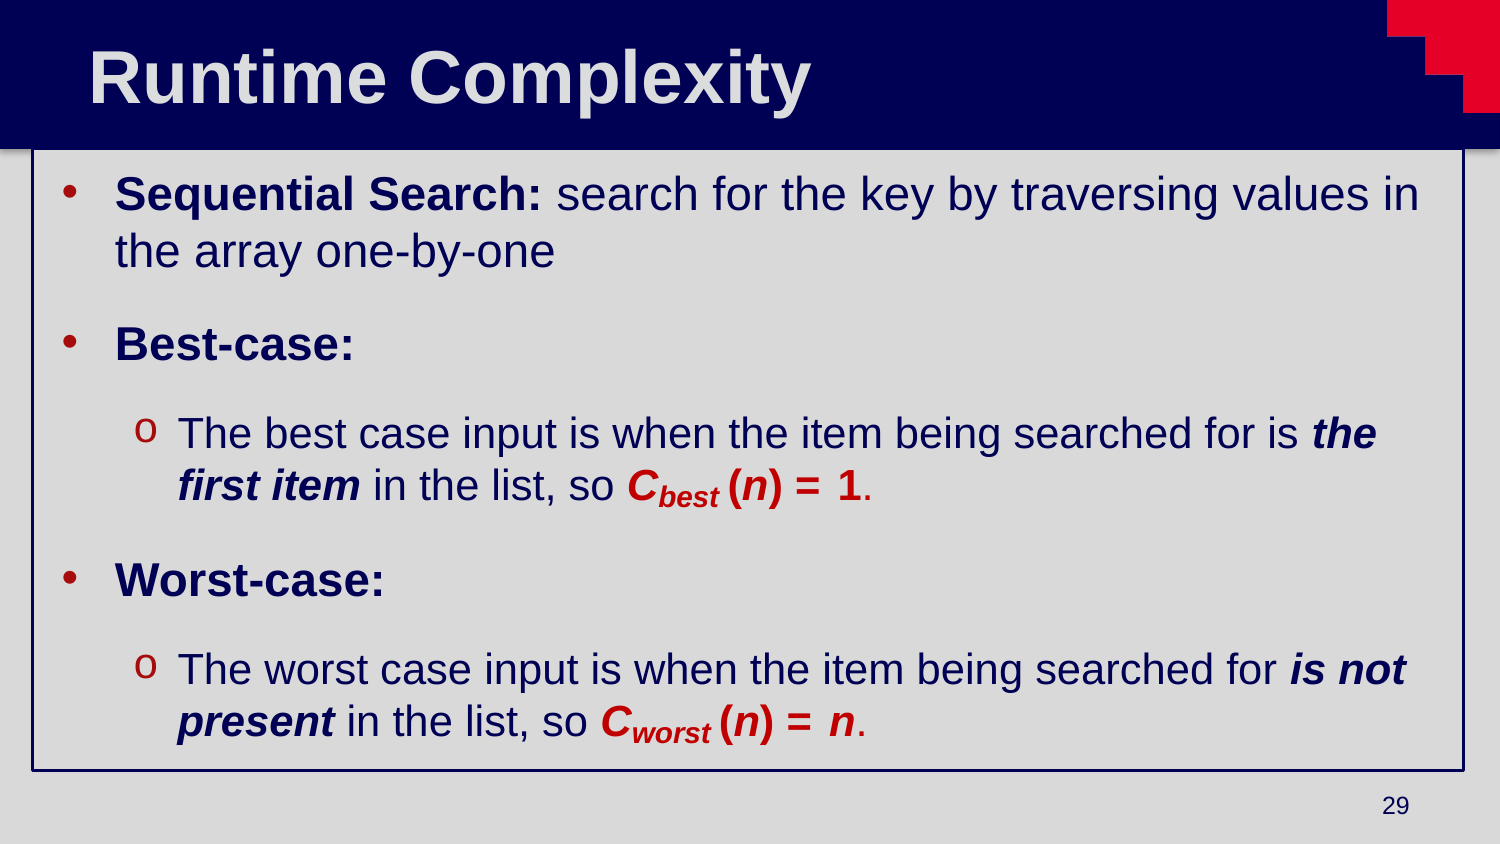

# Runtime Complexity
Sequential Search: search for the key by traversing values in the array one-by-one
Best-case:
The best case input is when the item being searched for is the first item in the list, so Cbest (n) = 1.
Worst-case:
The worst case input is when the item being searched for is not present in the list, so Cworst (n) = n.
29